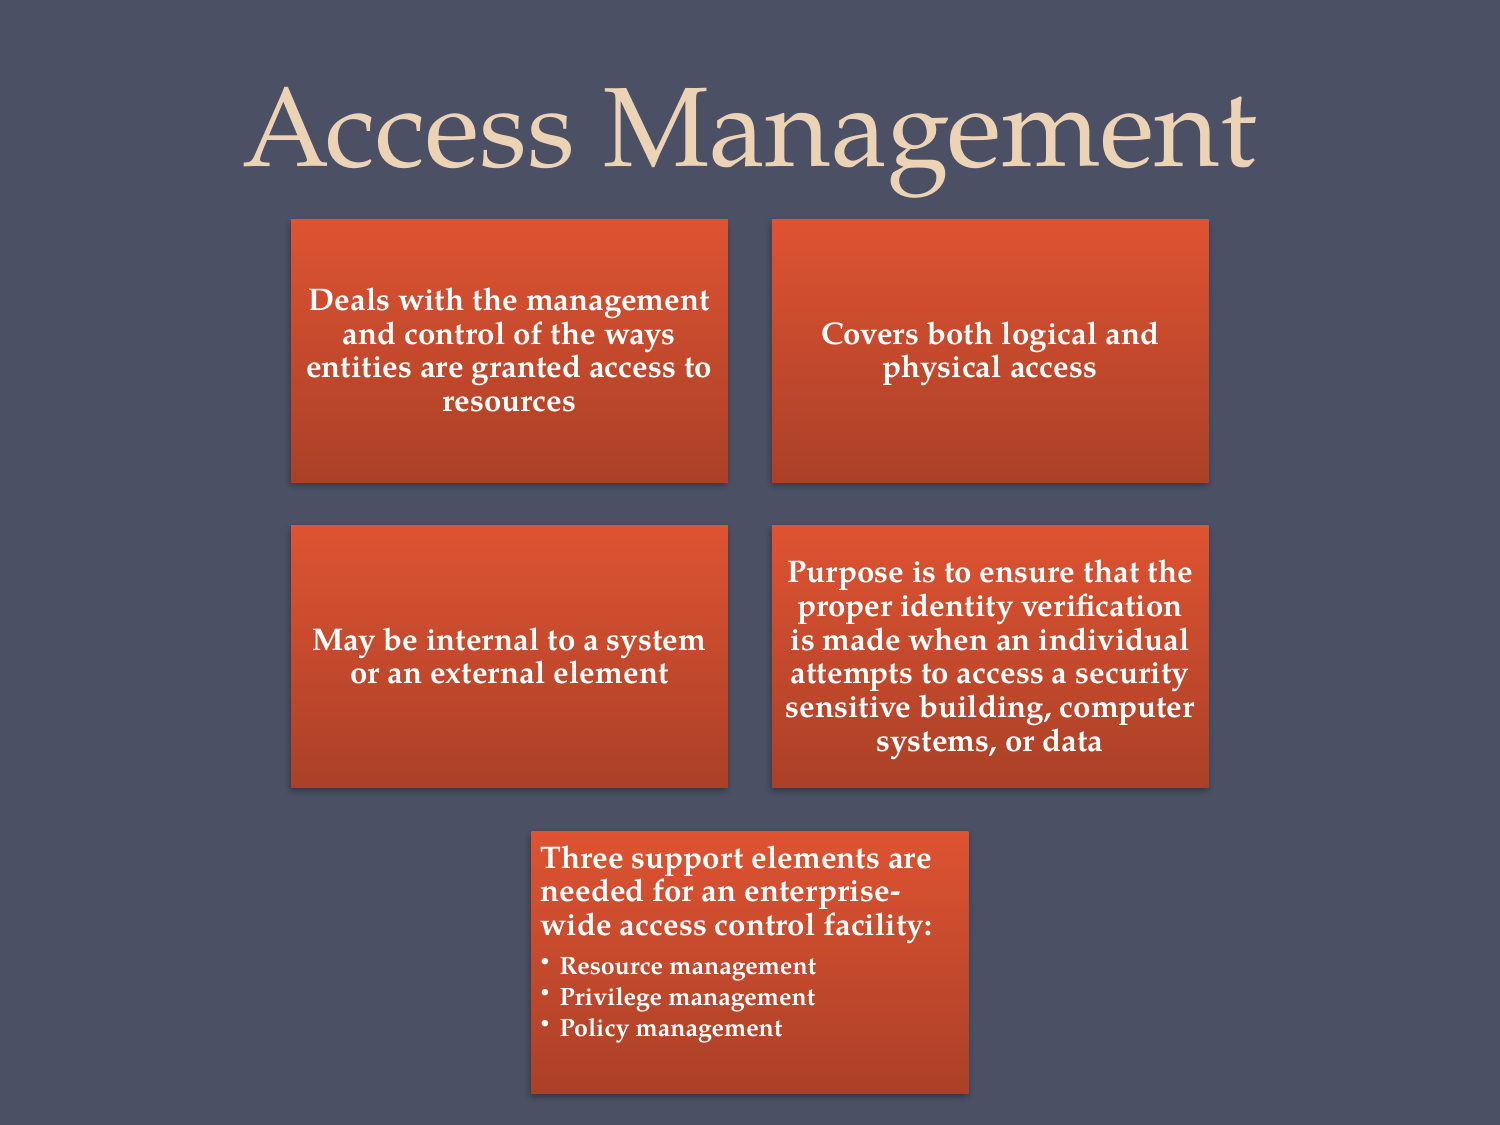

# Access Management
Deals with the management and control of the ways entities are granted access to resources
Covers both logical and physical access
May be internal to a system or an external element
Purpose is to ensure that the proper identity verification is made when an individual attempts to access a security sensitive building, computer systems, or data
Three support elements are needed for an enterprise-wide access control facility:
Resource management
Privilege management
Policy management